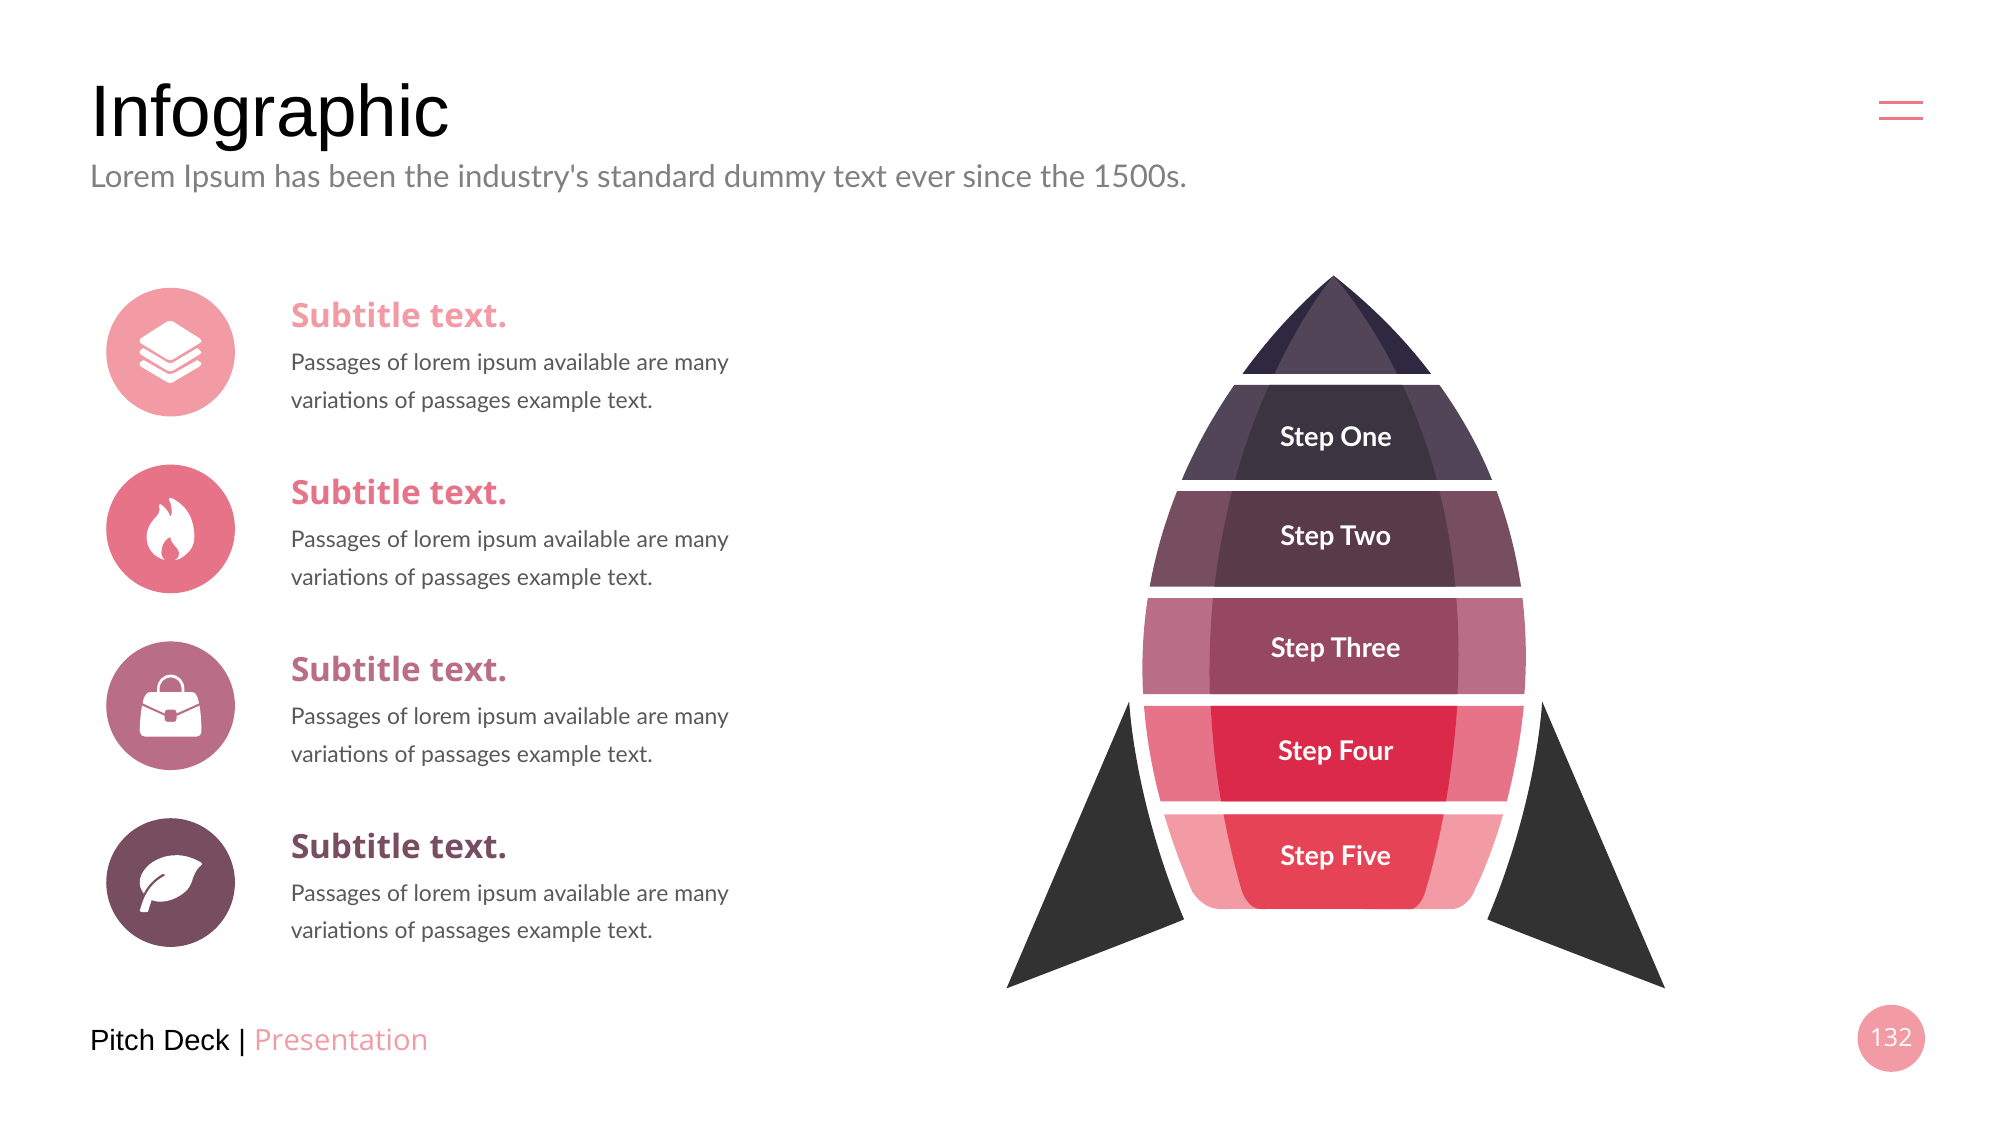

# Infographic
Lorem Ipsum has been the industry's standard dummy text ever since the 1500s.

Subtitle text.

Passages of lorem ipsum available are many
variations of passages example text.
Step One
Subtitle text.

Passages of lorem ipsum available are many
variations of passages example text.
Step Two
Step Three
Subtitle text.

Passages of lorem ipsum available are many
variations of passages example text.
Step Four
Subtitle text.

Step Five

Passages of lorem ipsum available are many
variations of passages example text.
Pitch Deck | Presentation
132